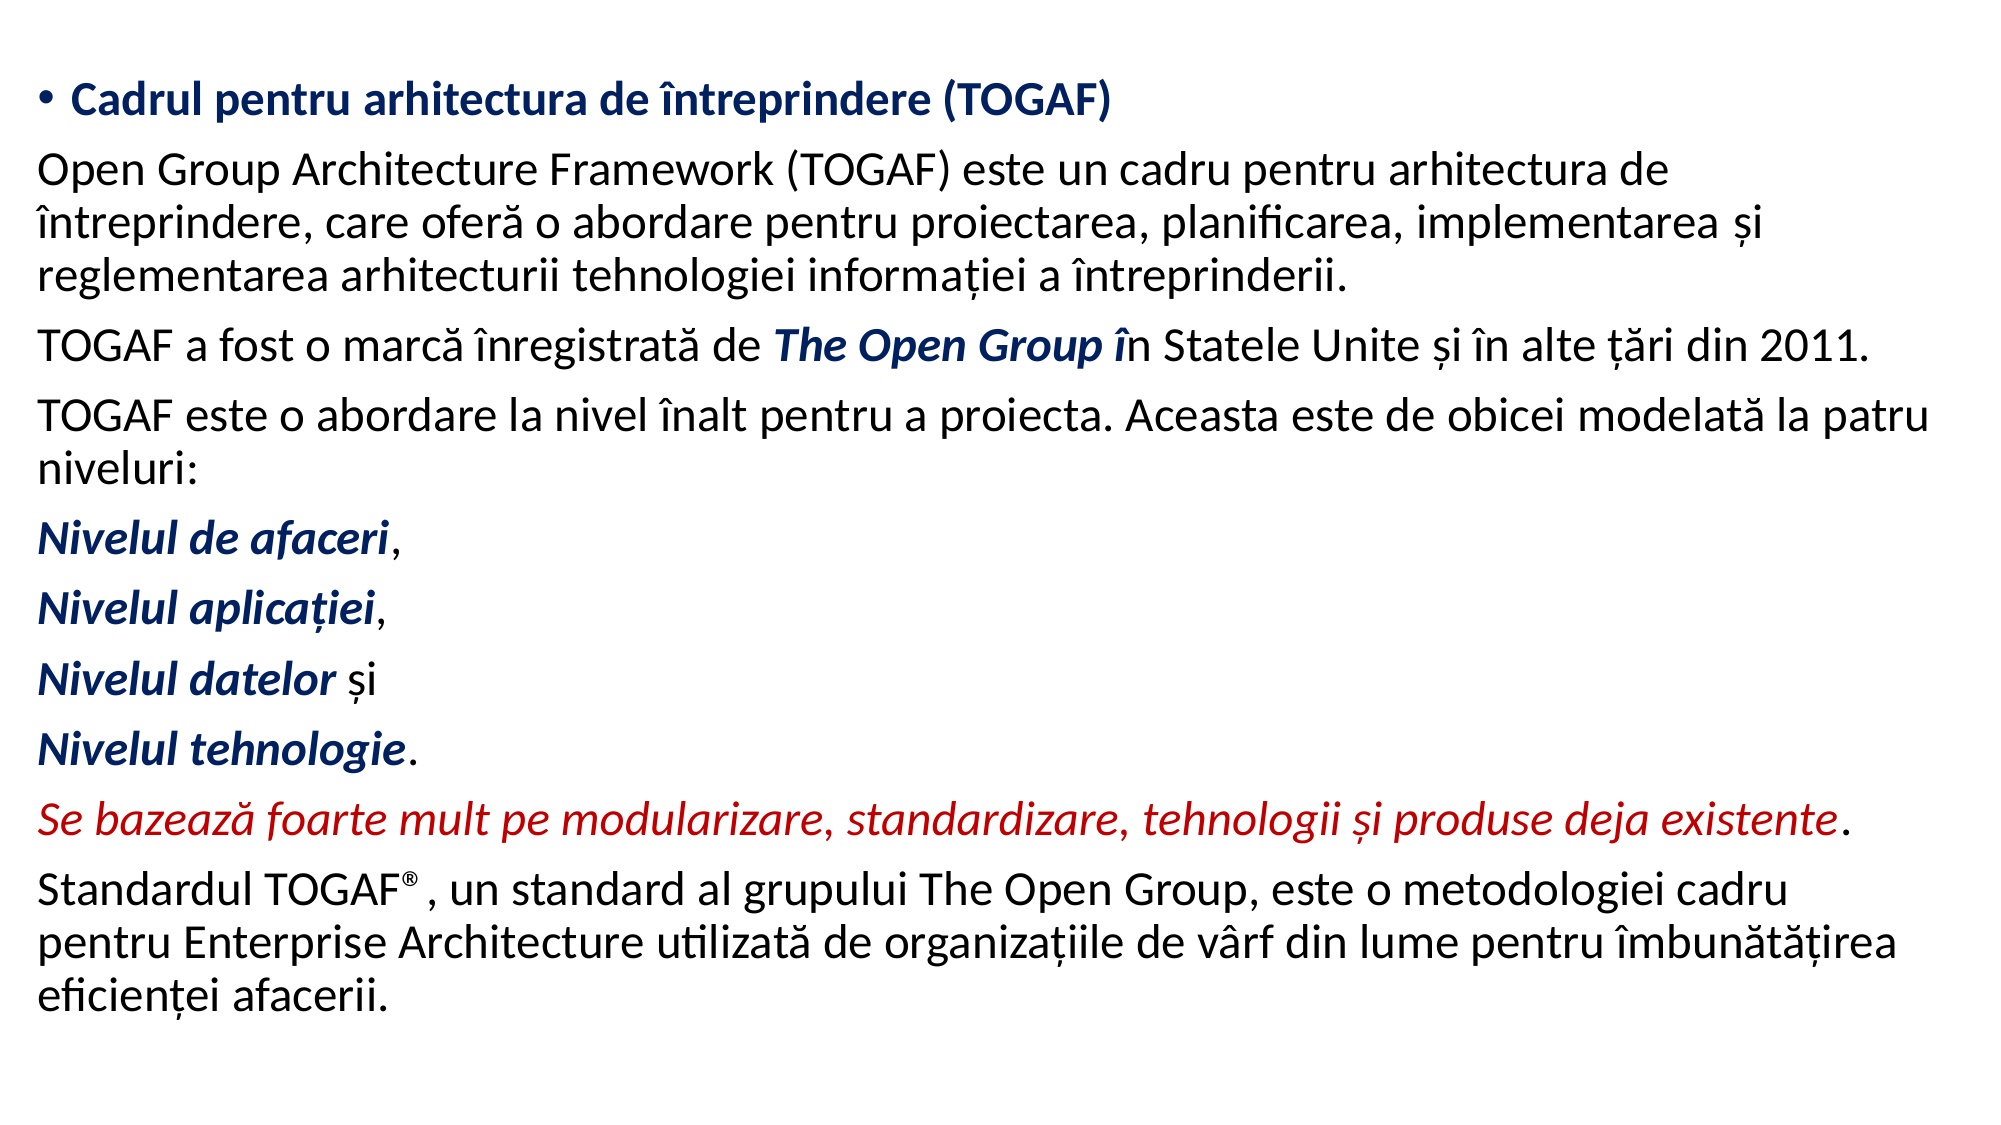

Cadrul pentru arhitectura de întreprindere (TOGAF)
Open Group Architecture Framework (TOGAF) este un cadru pentru arhitectura de întreprindere, care oferă o abordare pentru proiectarea, planificarea, implementarea şi reglementarea arhitecturii tehnologiei informaţiei a întreprinderii.
TOGAF a fost o marcă înregistrată de The Open Group în Statele Unite şi în alte ţări din 2011.
TOGAF este o abordare la nivel înalt pentru a proiecta. Aceasta este de obicei modelată la patru niveluri:
Nivelul de afaceri,
Nivelul aplicaţiei,
Nivelul datelor şi
Nivelul tehnologie.
Se bazează foarte mult pe modularizare, standardizare, tehnologii şi produse deja existente.
Standardul TOGAF®, un standard al grupului The Open Group, este o metodologiei cadru pentru Enterprise Architecture utilizată de organizațiile de vârf din lume pentru îmbunătățirea eficienței afacerii.